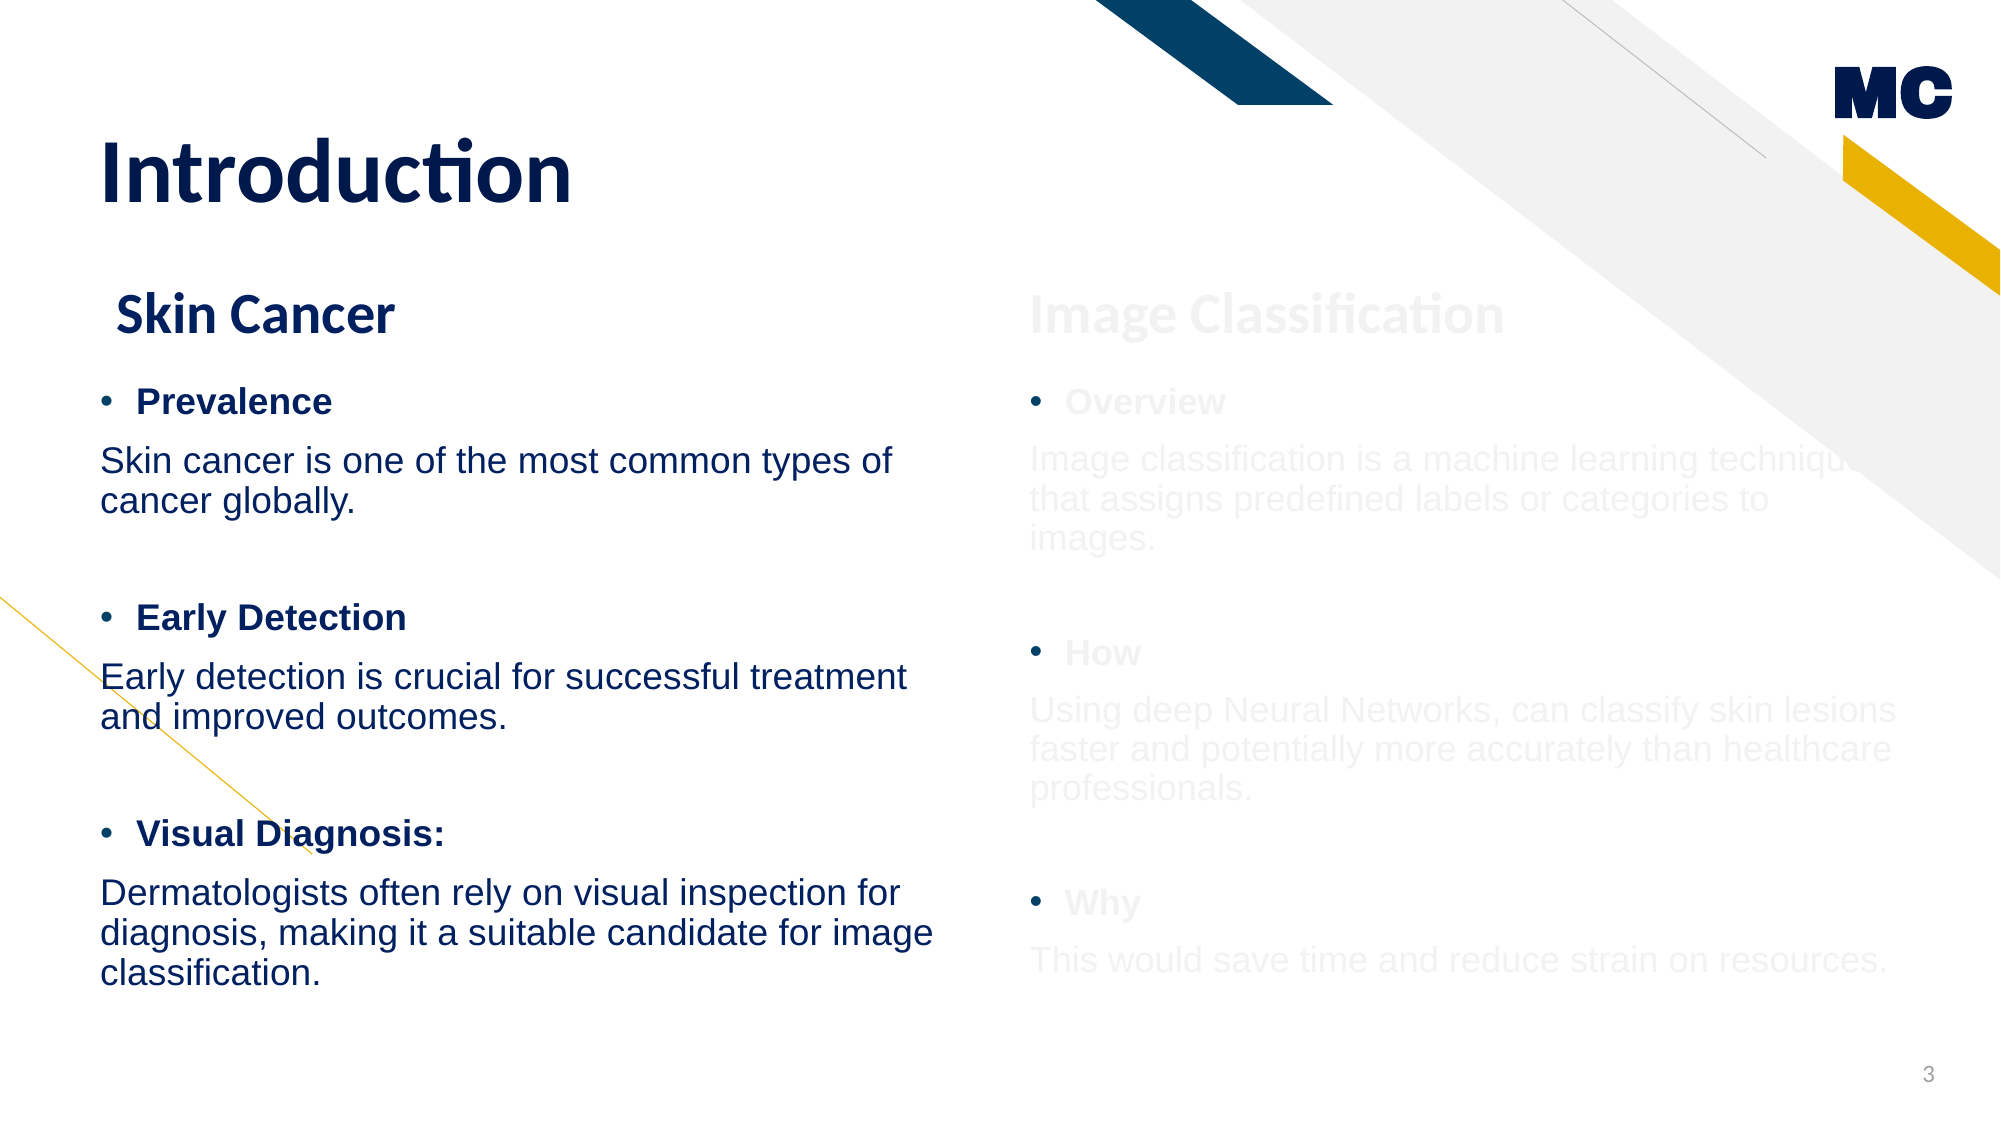

# Introduction
Skin Cancer
Image Classification
Prevalence
Skin cancer is one of the most common types of cancer globally.

Early Detection
Early detection is crucial for successful treatment and improved outcomes.

Visual Diagnosis:
Dermatologists often rely on visual inspection for diagnosis, making it a suitable candidate for image classification.
Overview
Image classification is a machine learning technique that assigns predefined labels or categories to images.

How
Using deep Neural Networks, can classify skin lesions faster and potentially more accurately than healthcare professionals.

Why
This would save time and reduce strain on resources.
3